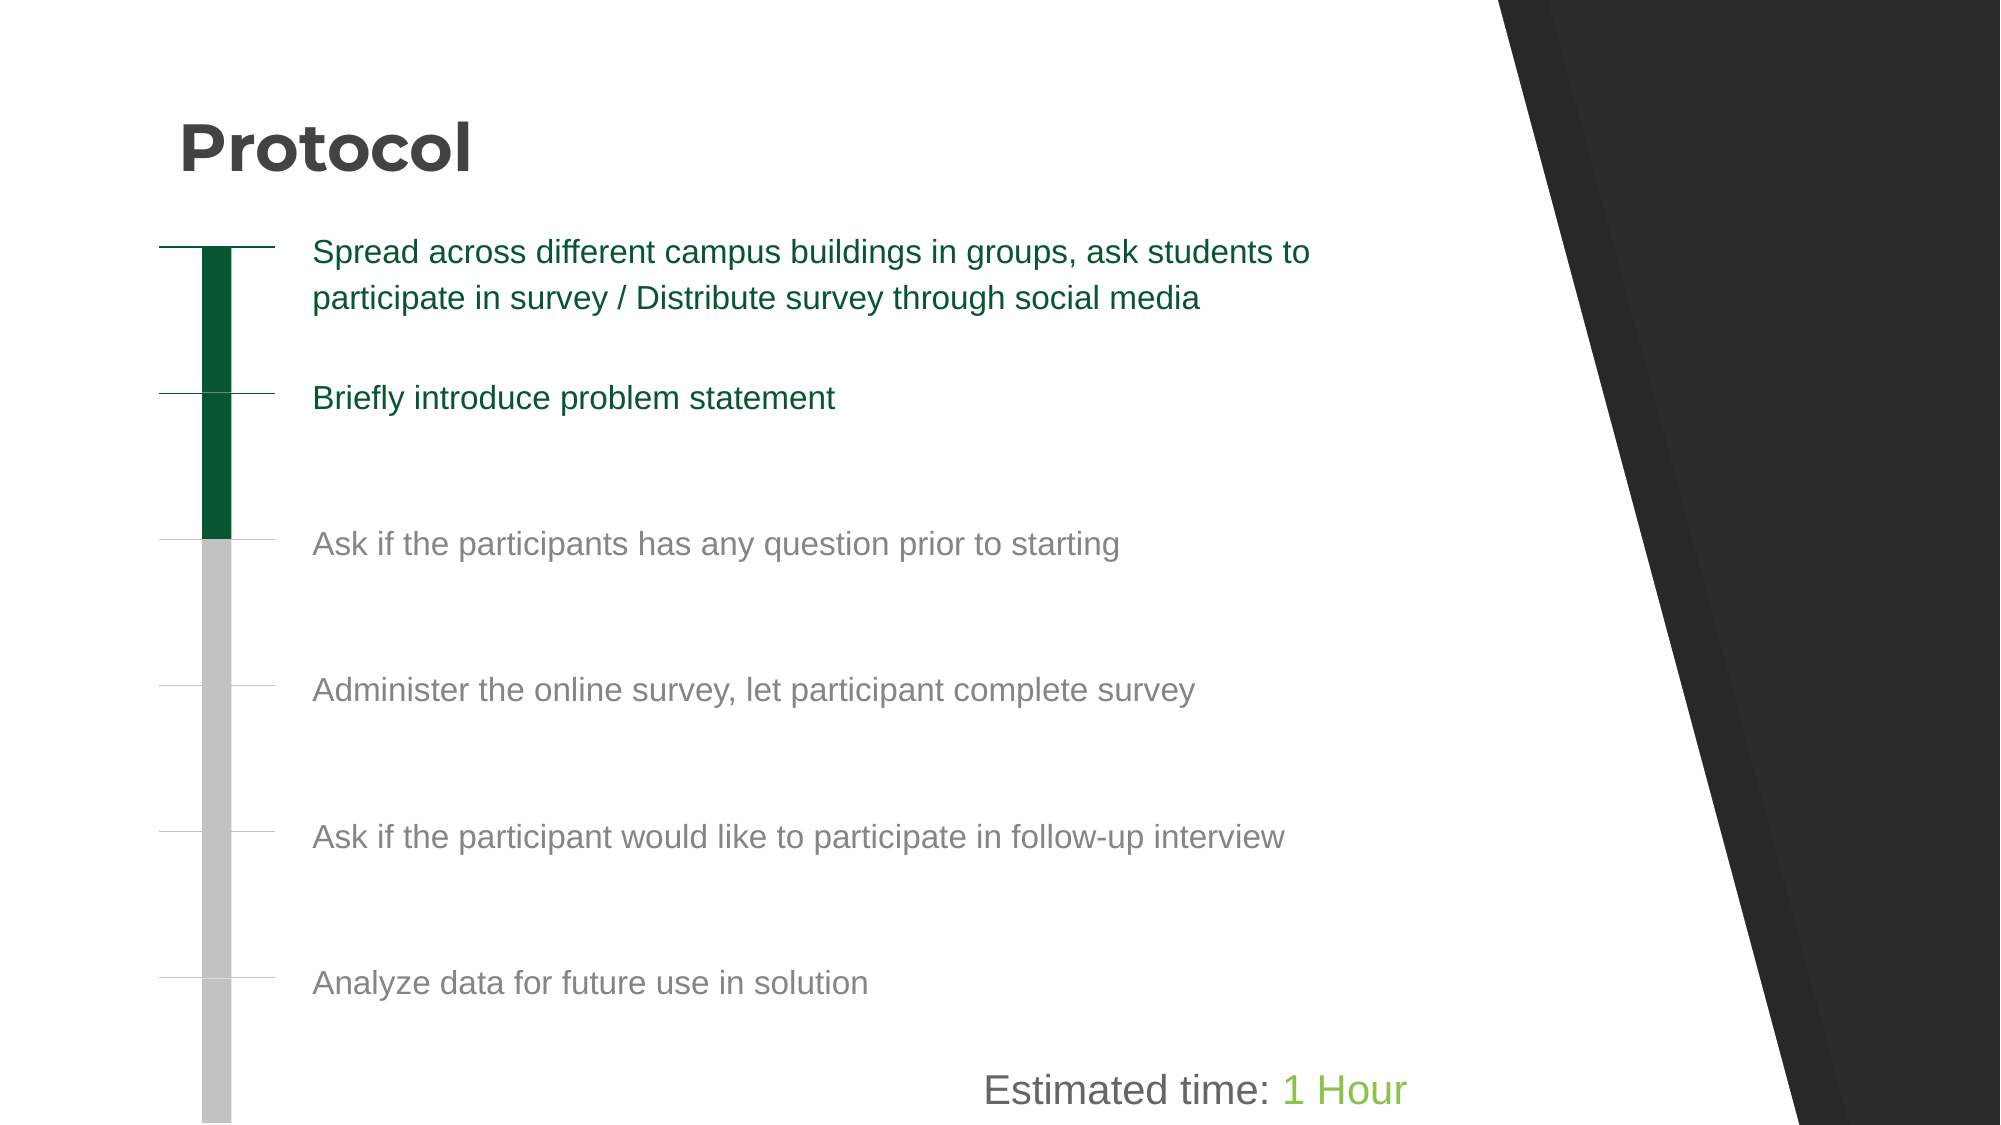

# Protocol
Spread across different campus buildings in groups, ask students to participate in survey / Distribute survey through social media

Briefly introduce problem statement

Ask if the participants has any question prior to starting

Administer the online survey, let participant complete survey

Ask if the participant would like to participate in follow-up interview

Estimated time: 1 Hour
Analyze data for future use in solution